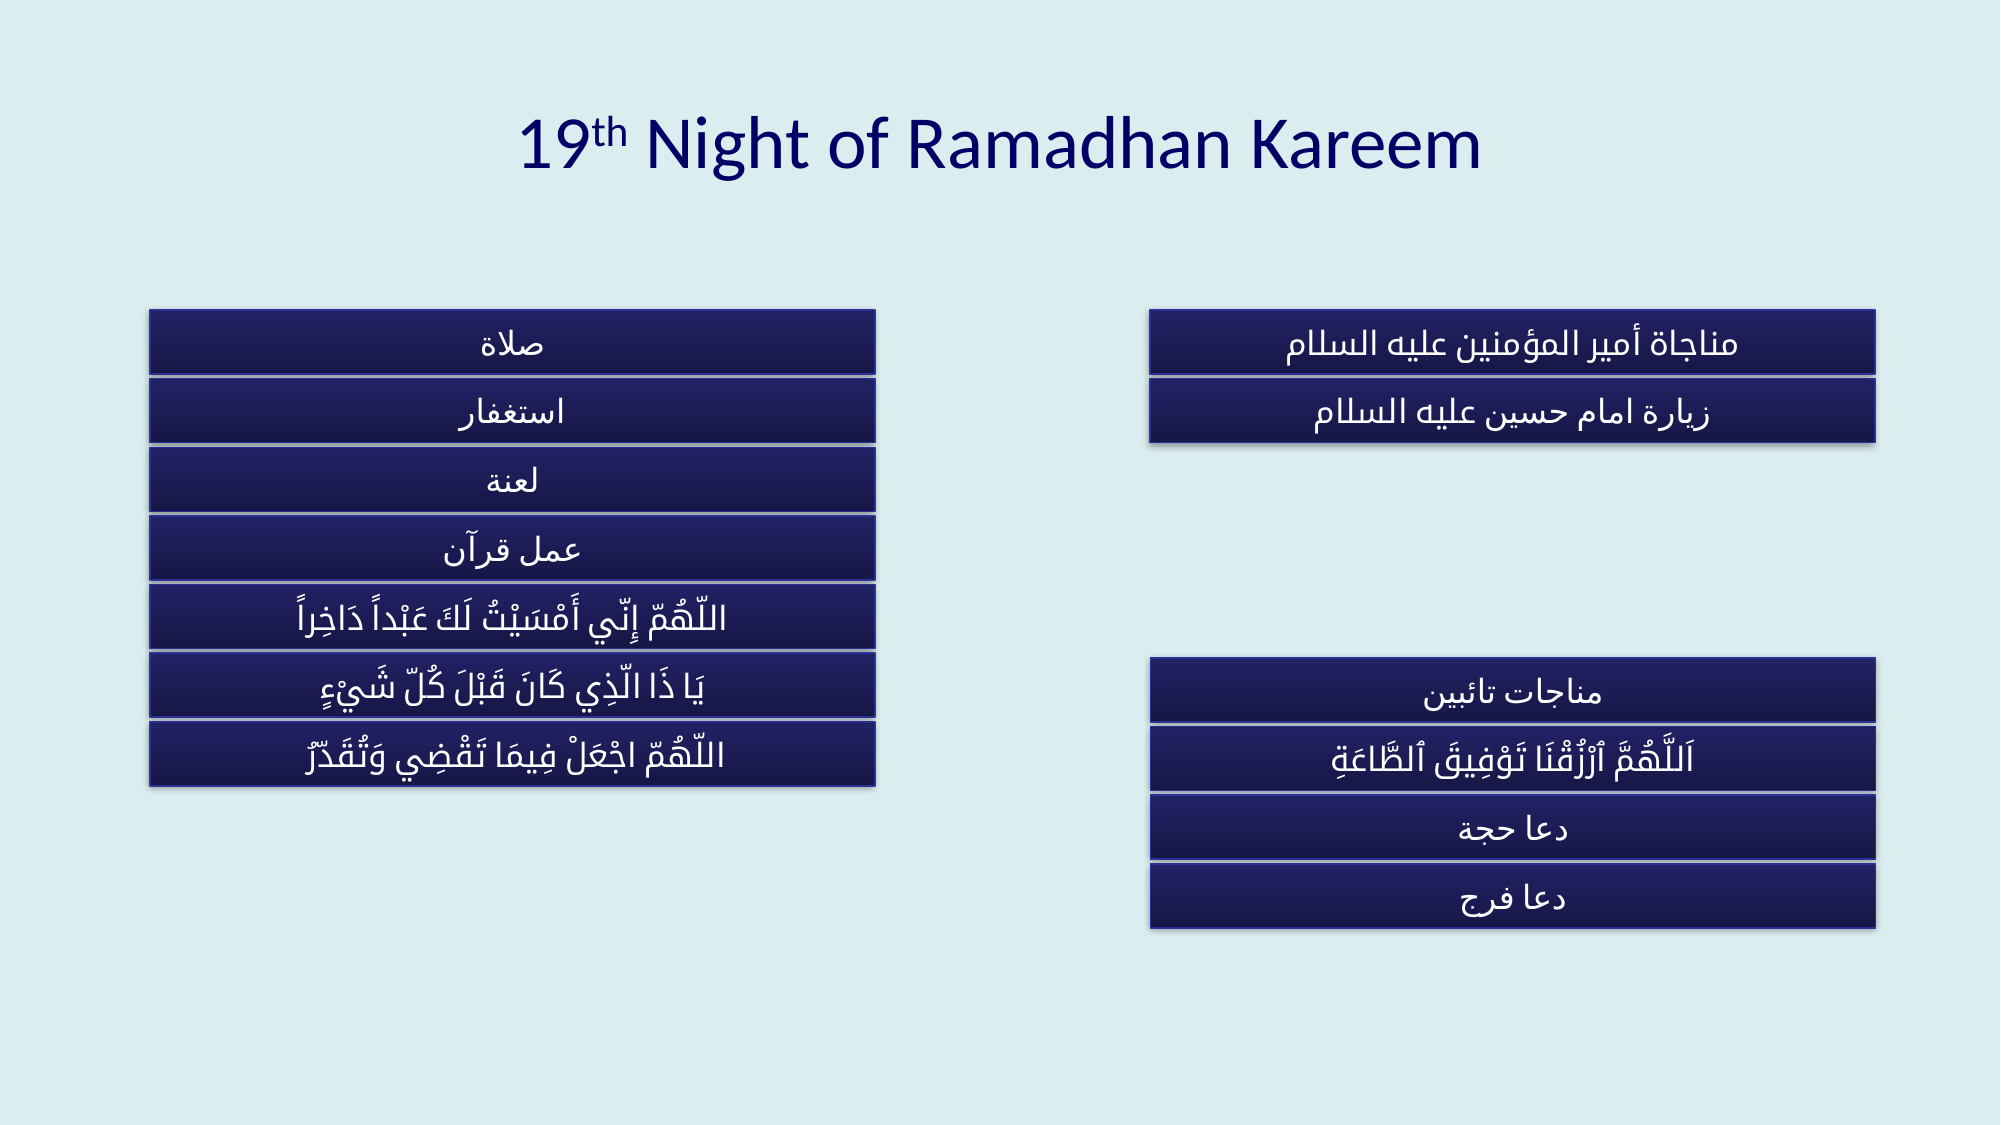

# 19th Night of Ramadhan Kareem
صلاة
مناجاة أمير المؤمنين عليه السلام
استغفار
زيارة امام حسين عليه السلام
لعنة
عمل قرآن
اللّهُمّ إِنّي أَمْسَيْتُ لَكَ عَبْداً دَاخِراً
يَا ذَا الّذِي كَانَ قَبْلَ كُلّ شَيْءٍ
مناجات تائبين
اللّهُمّ اجْعَلْ فِيمَا تَقْضِي وَتُقَدّرُ
اَللَّهُمَّ ٱرْزُقْنَا تَوْفِيقَ ٱلطَّاعَةِ
دعا حجة
دعا فرج